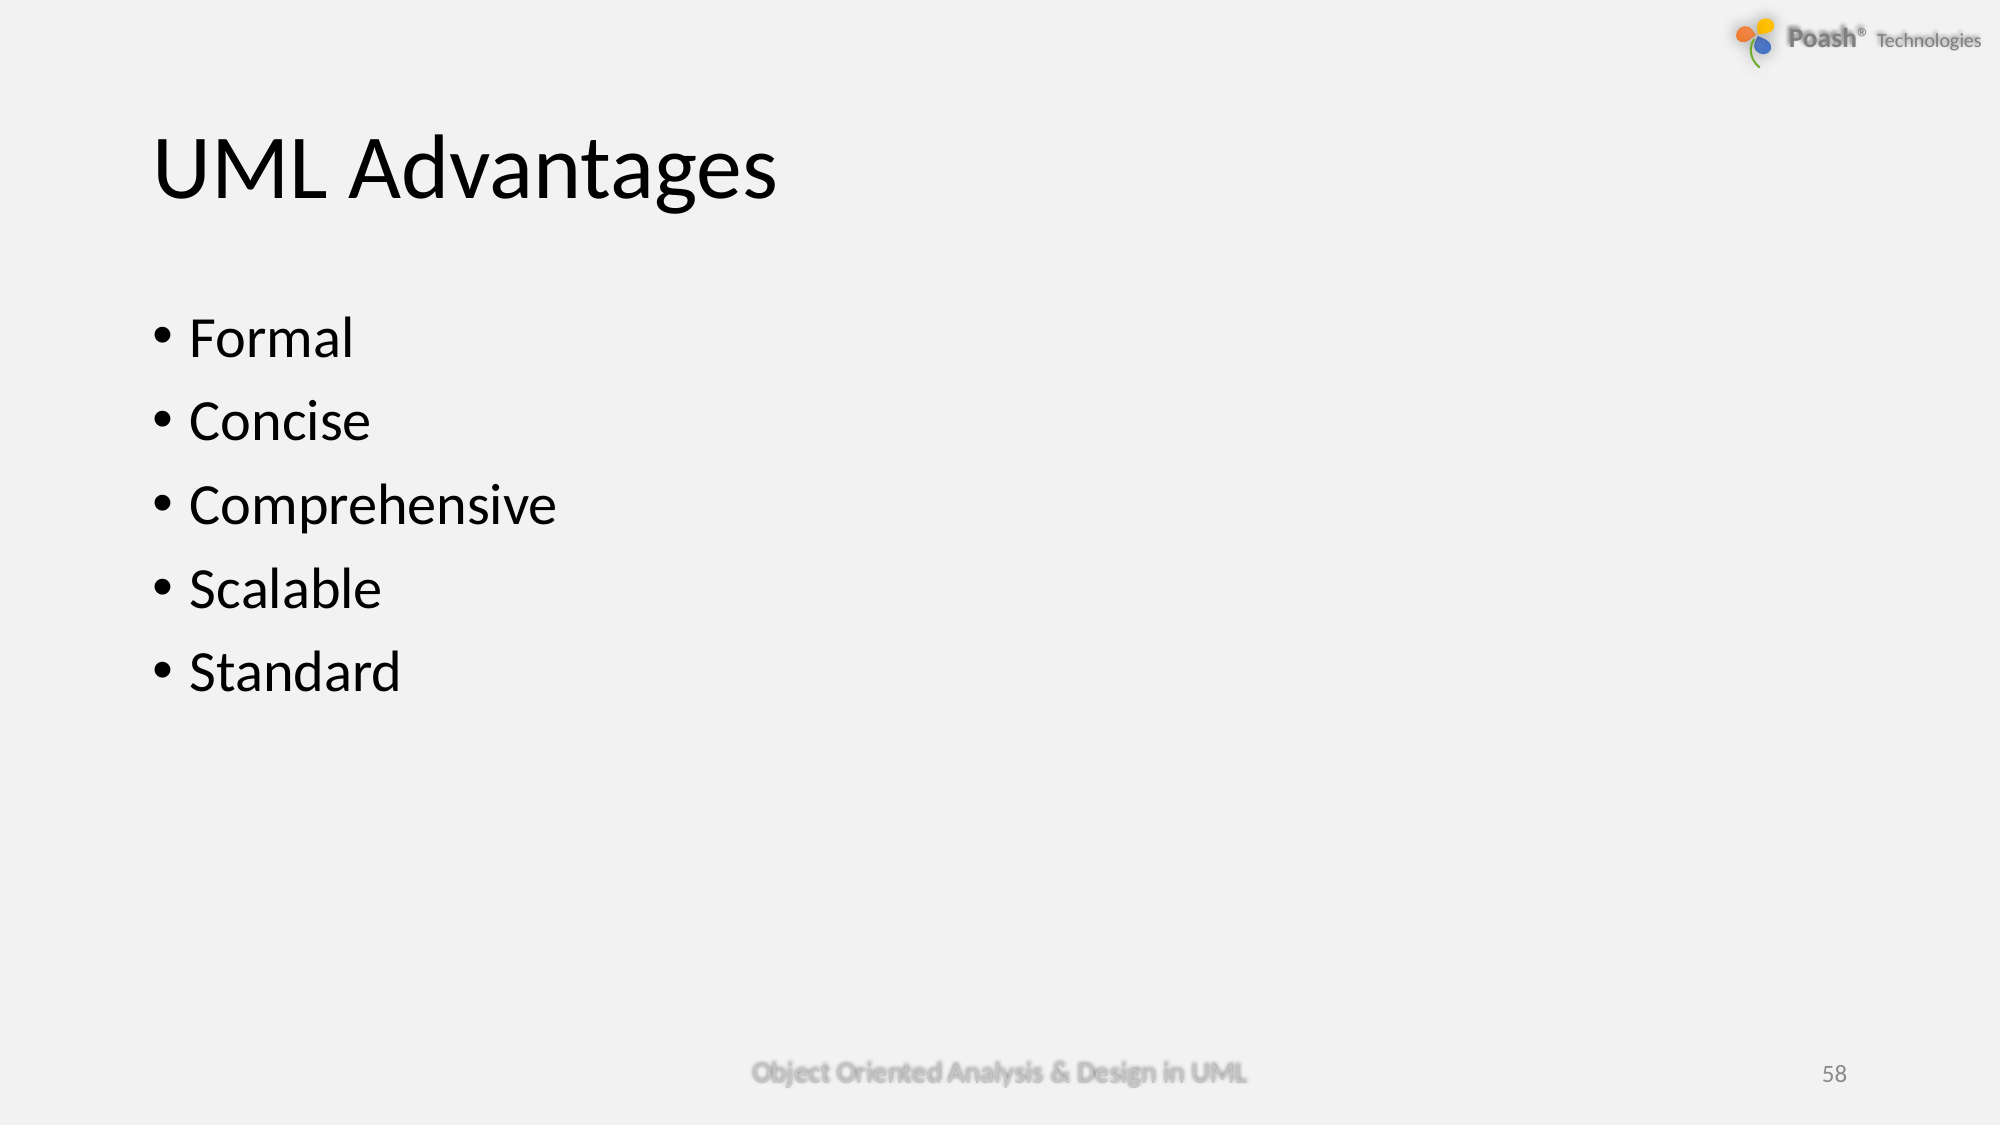

# UML Advantages
Formal
Concise
Comprehensive
Scalable
Standard
Object Oriented Analysis & Design in UML
58